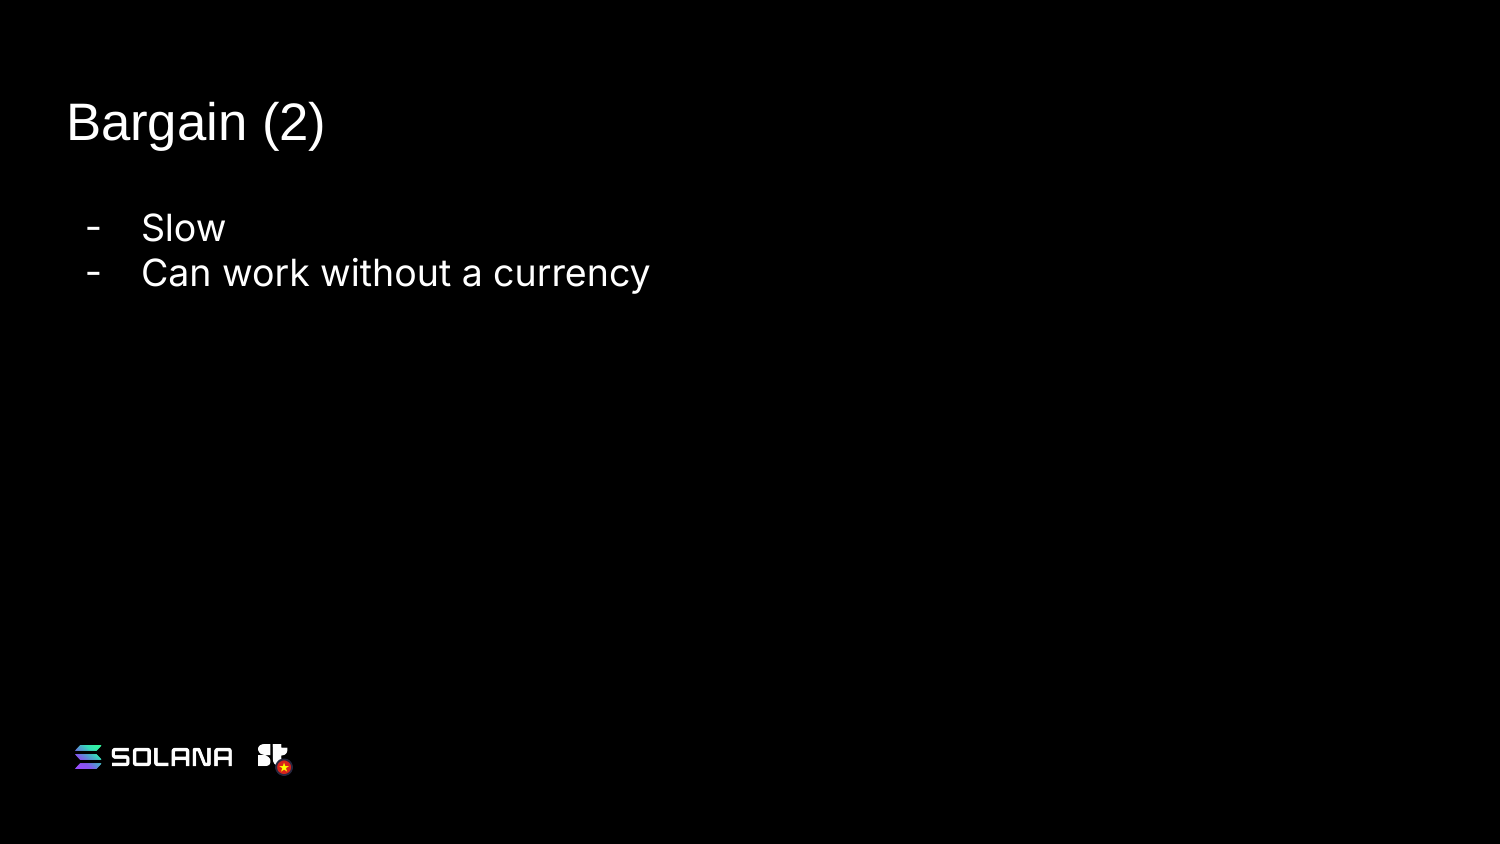

# Bargain (2)
Slow
Can work without a currency